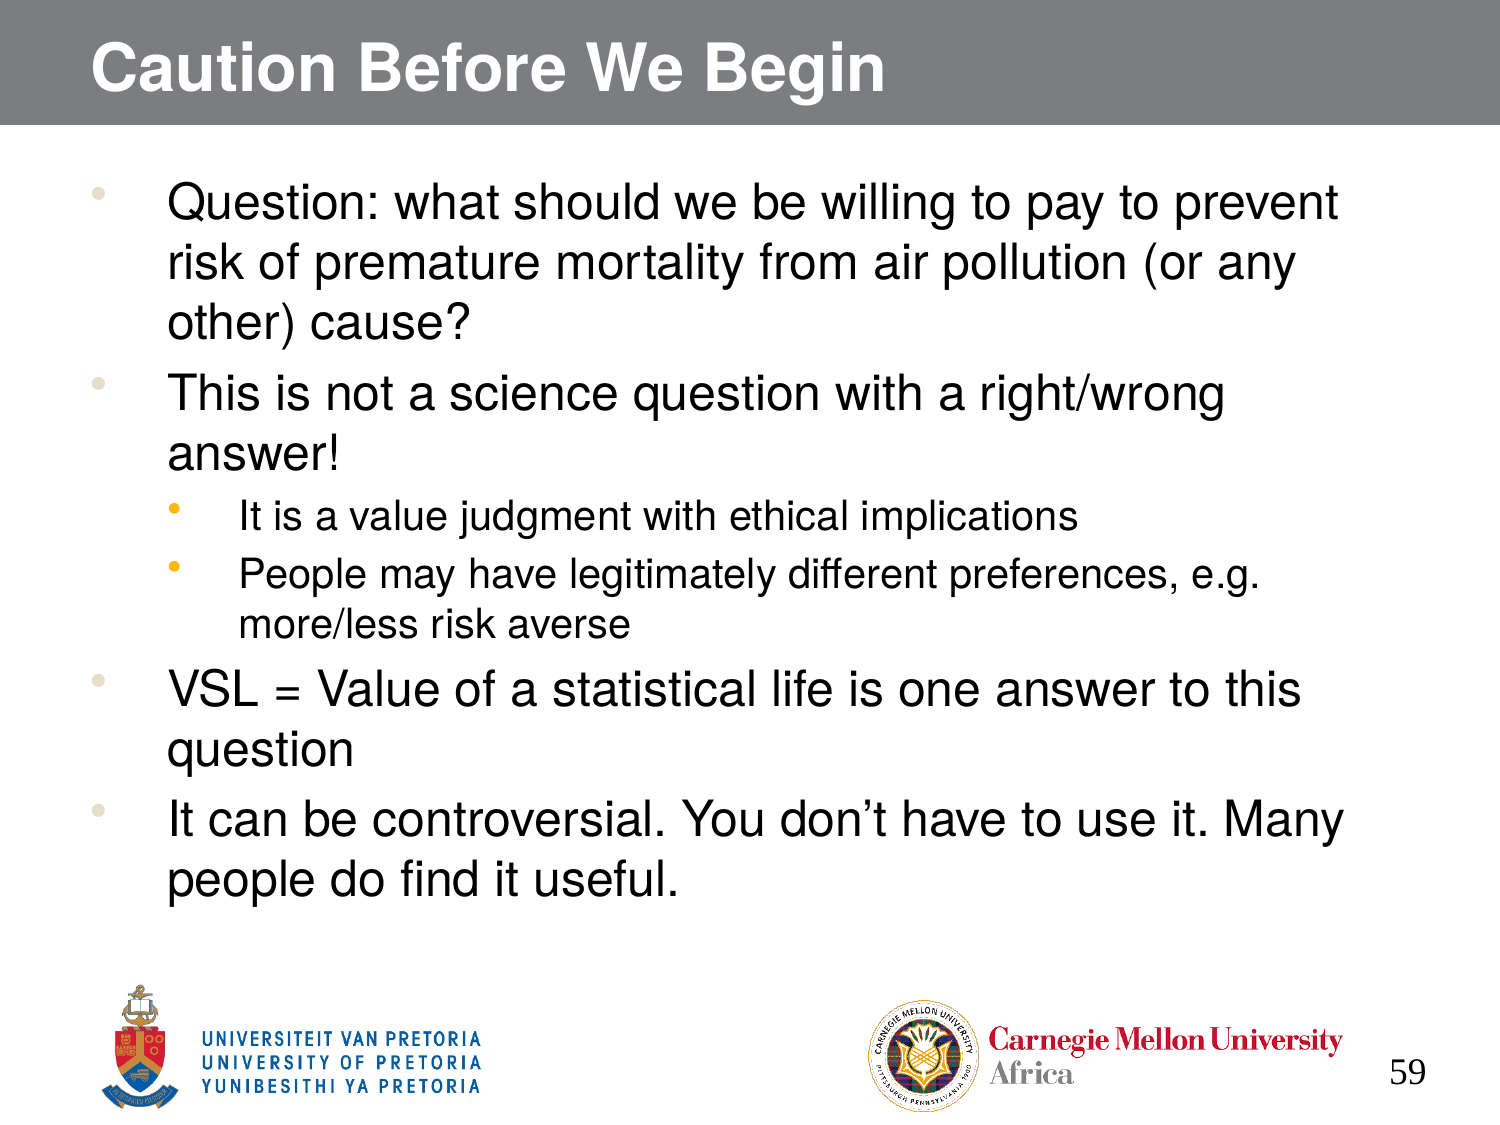

# Caution Before We Begin
Question: what should we be willing to pay to prevent risk of premature mortality from air pollution (or any other) cause?
This is not a science question with a right/wrong answer!
It is a value judgment with ethical implications
People may have legitimately different preferences, e.g. more/less risk averse
VSL = Value of a statistical life is one answer to this question
It can be controversial. You don’t have to use it. Many people do find it useful.